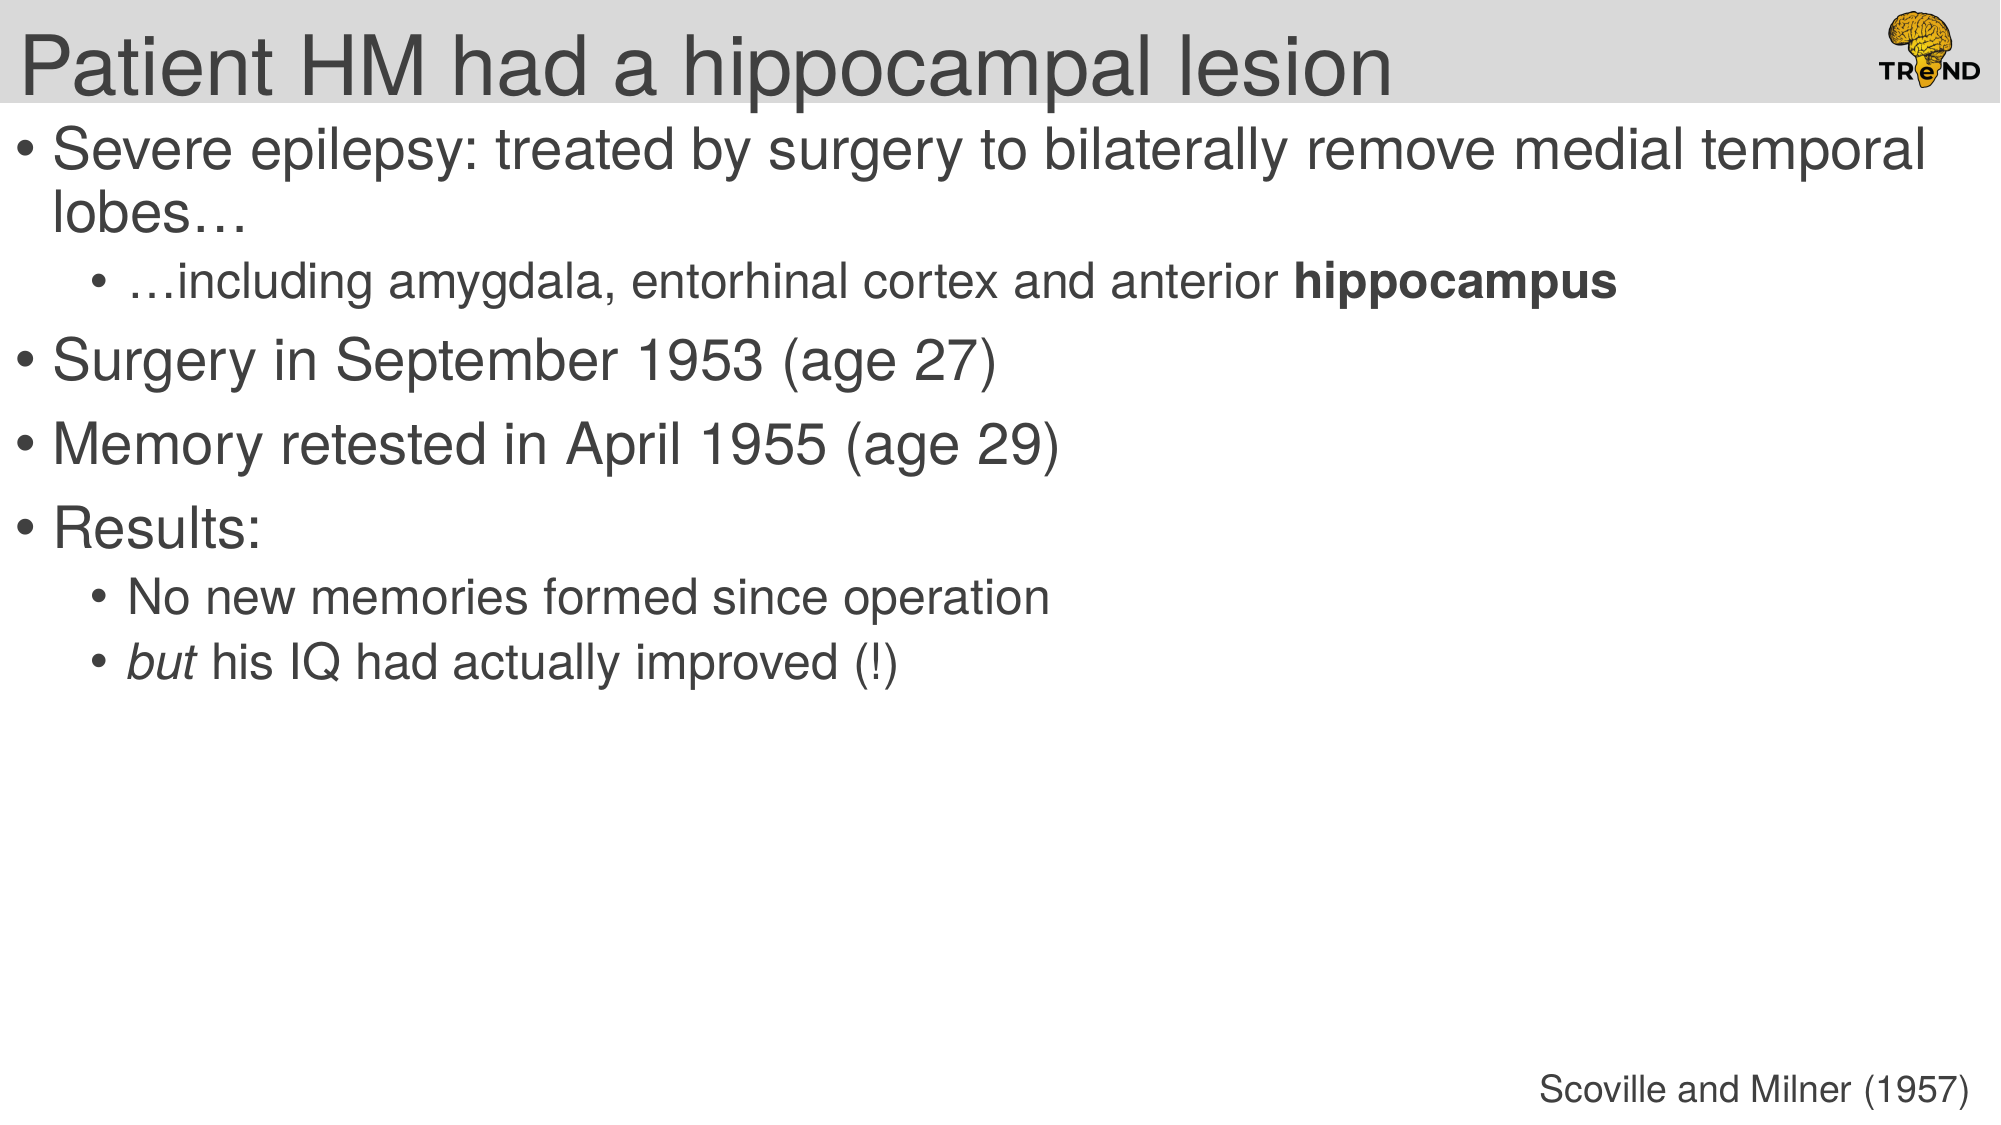

# Patient HM had a hippocampal lesion
Severe epilepsy: treated by surgery to bilaterally remove medial temporal lobes…
…including amygdala, entorhinal cortex and anterior hippocampus
Surgery in September 1953 (age 27)
Memory retested in April 1955 (age 29)
Results:
No new memories formed since operation
but his IQ had actually improved (!)
Scoville and Milner (1957)